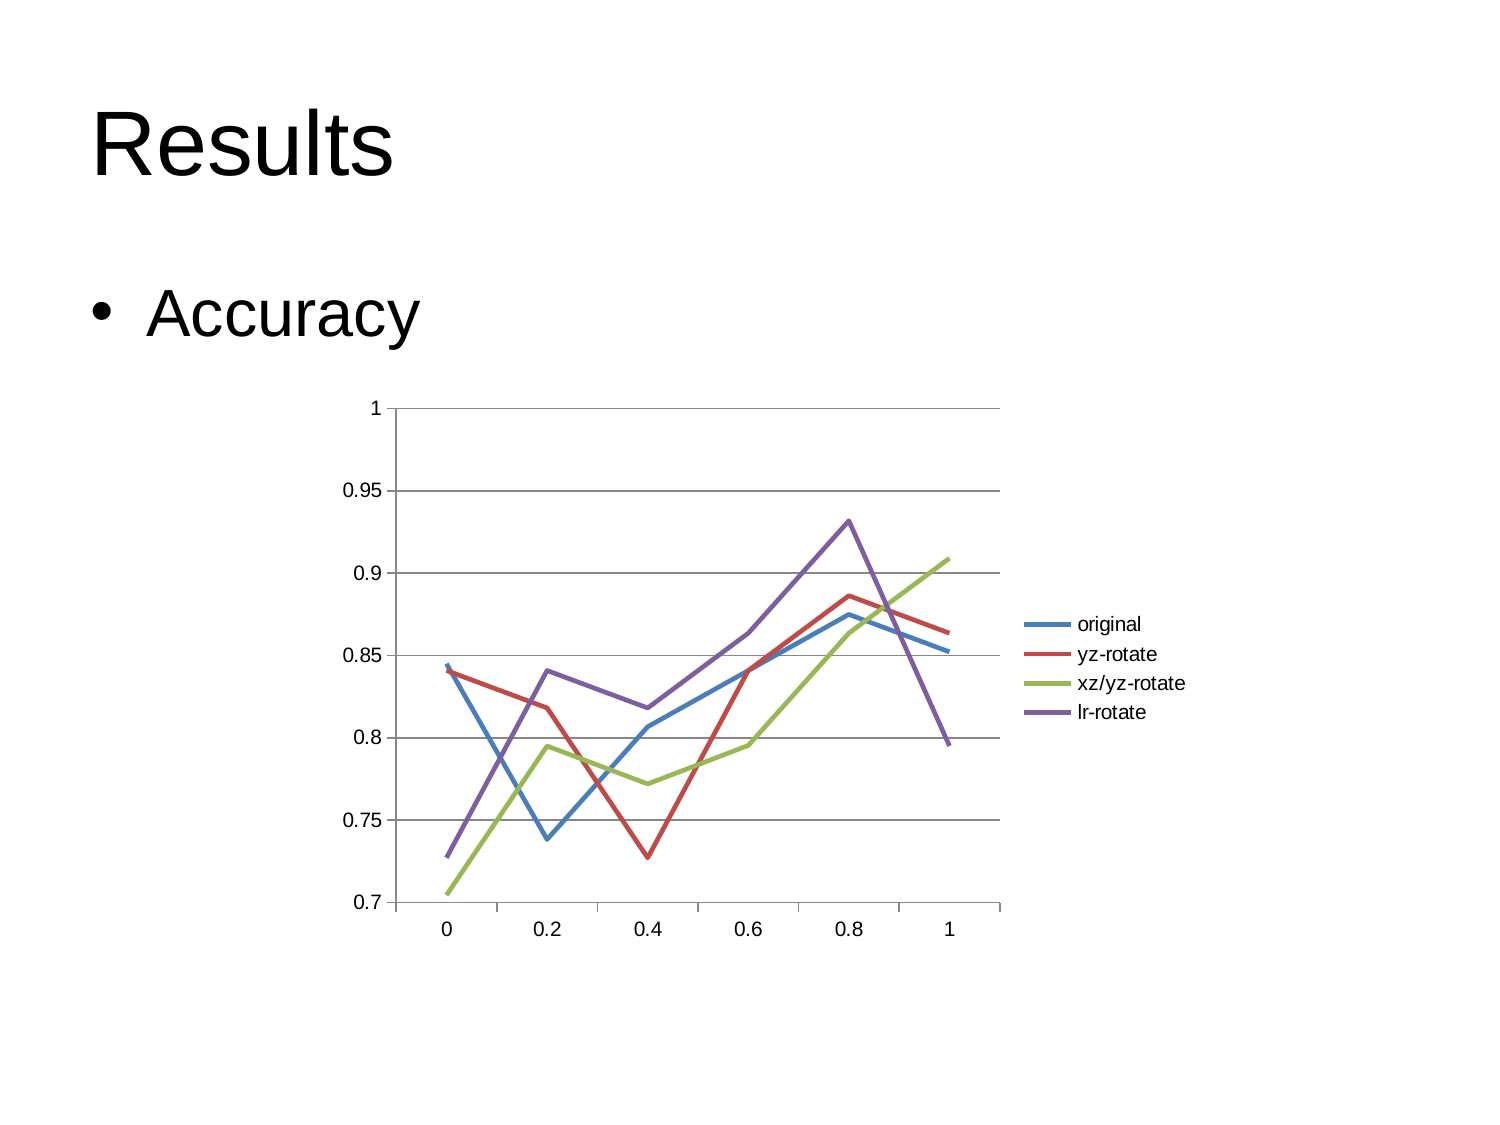

# Results
Accuracy

### Chart

| Category | original | yz-rotate | xz/yz-rotate | lr-rotate |
|---|---|---|---|---|
| 0 | 0.8450249999999999 | 0.8408500000000001 | 0.7044999999999999 | 0.7272000000000001 |
| 0.2 | 0.738375 | 0.81815 | 0.79505 | 0.8408500000000001 |
| 0.4 | 0.80675 | 0.7272 | 0.772 | 0.8181 |
| 0.6 | 0.840825 | 0.8408500000000001 | 0.7954000000000001 | 0.86355 |
| 0.8 | 0.87495 | 0.8863000000000001 | 0.8636 | 0.9317500000000001 |
| 1 | 0.8522 | 0.86355 | 0.90905 | 0.79505 |